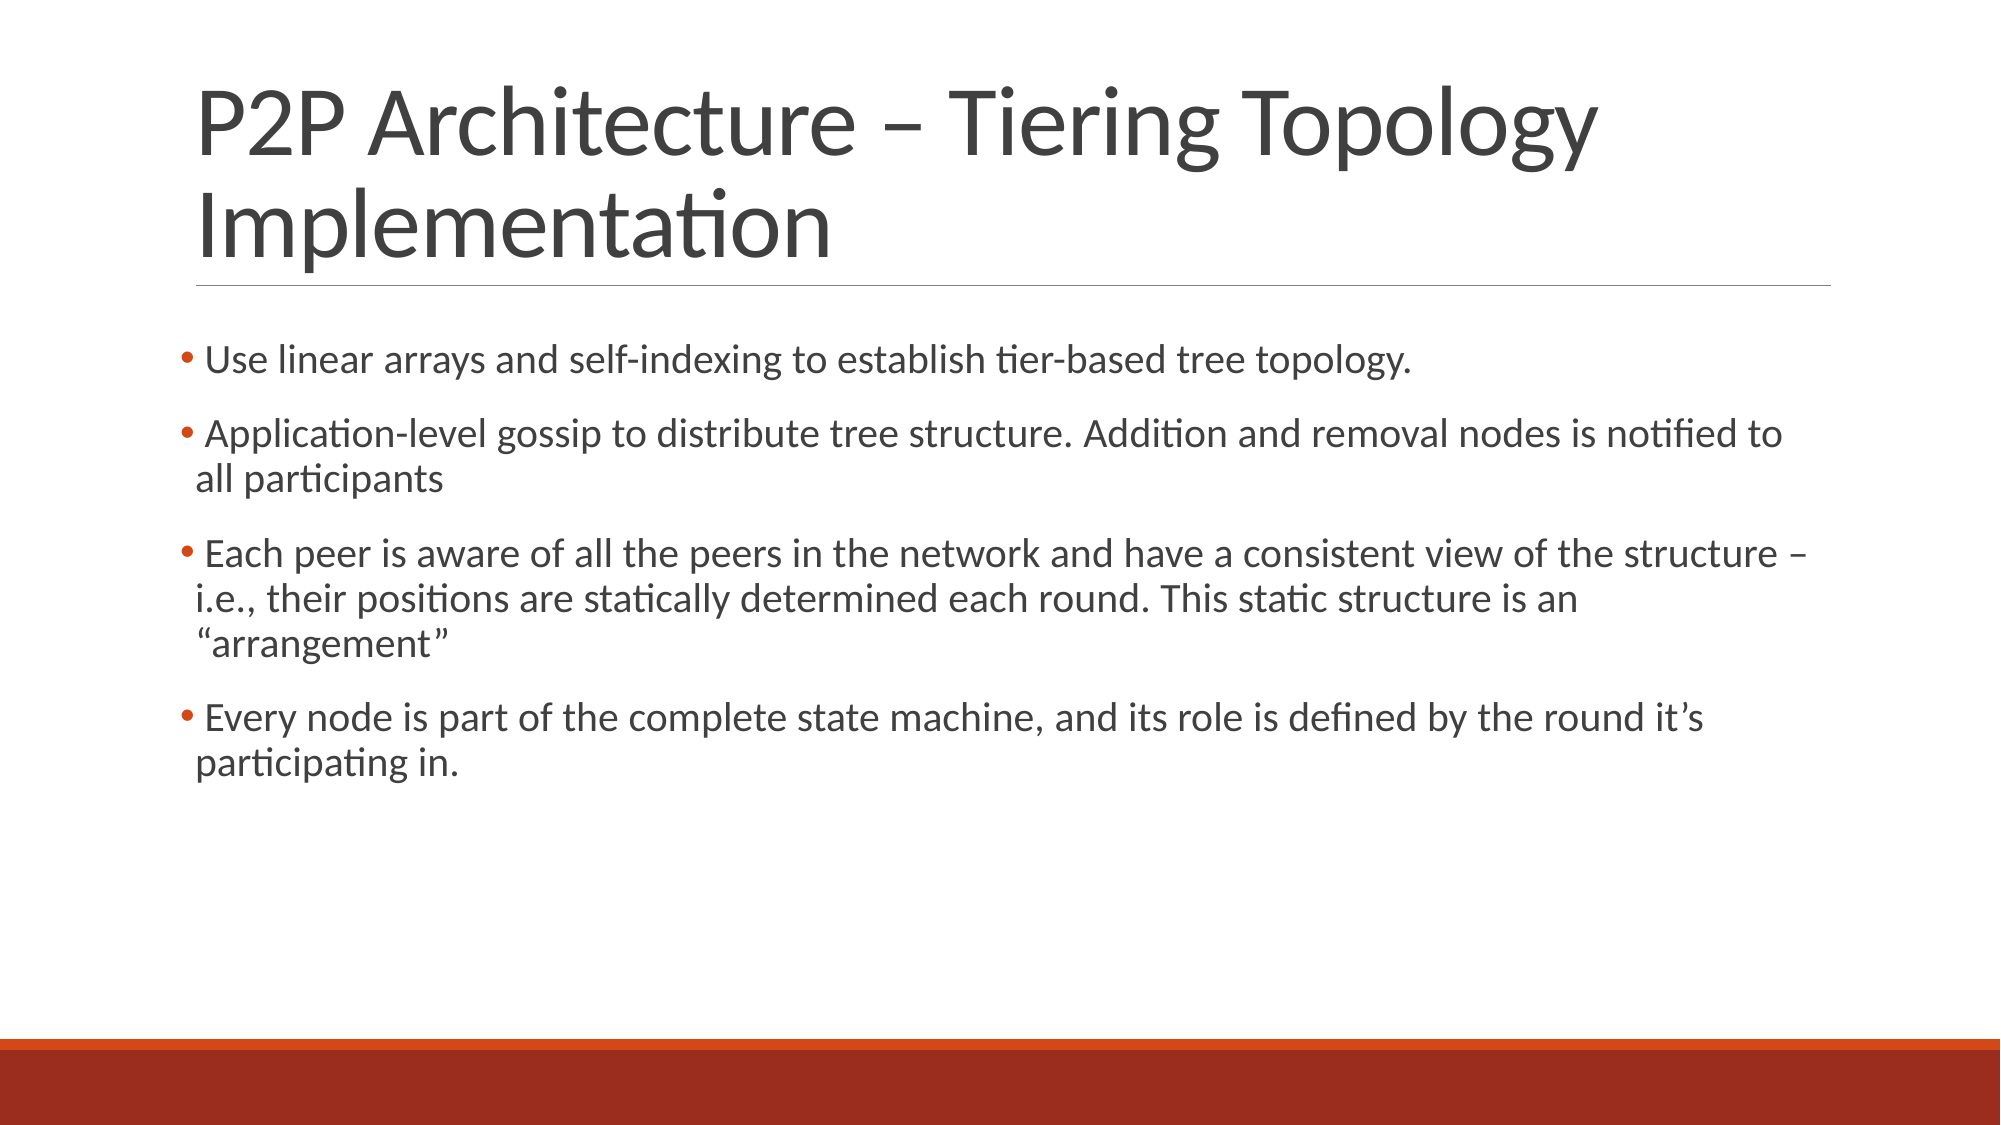

# P2P Architecture – Tiering Topology Implementation
 Use linear arrays and self-indexing to establish tier-based tree topology.
 Application-level gossip to distribute tree structure. Addition and removal nodes is notified to all participants
 Each peer is aware of all the peers in the network and have a consistent view of the structure – i.e., their positions are statically determined each round. This static structure is an “arrangement”
 Every node is part of the complete state machine, and its role is defined by the round it’s participating in.